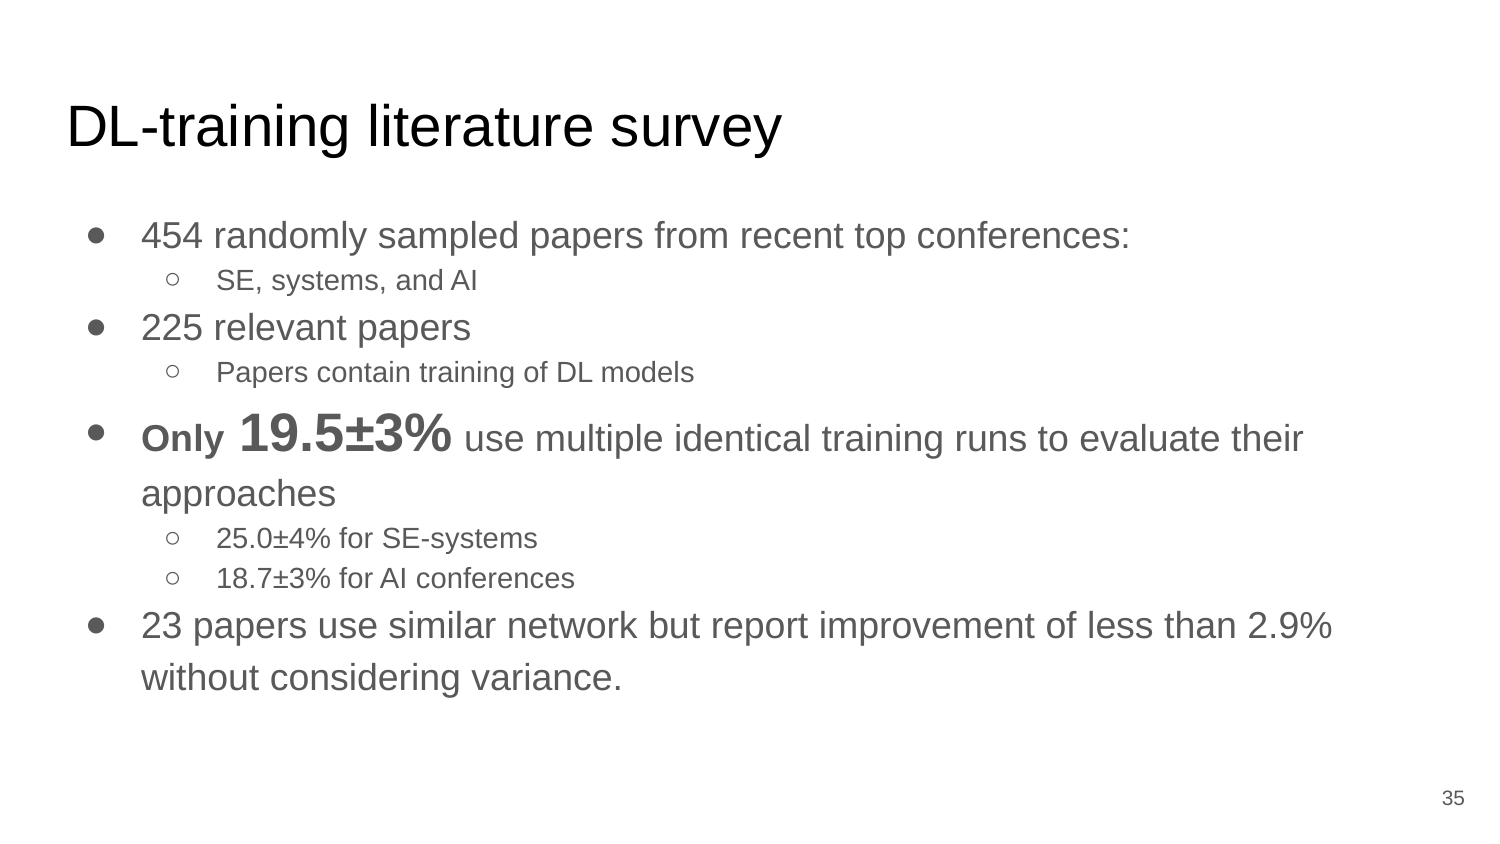

# DL-training literature survey
454 randomly sampled papers from recent top conferences:
SE, systems, and AI
225 relevant papers
Papers contain training of DL models
Only 19.5±3% use multiple identical training runs to evaluate their approaches
25.0±4% for SE-systems
18.7±3% for AI conferences
23 papers use similar network but report improvement of less than 2.9% without considering variance.
35